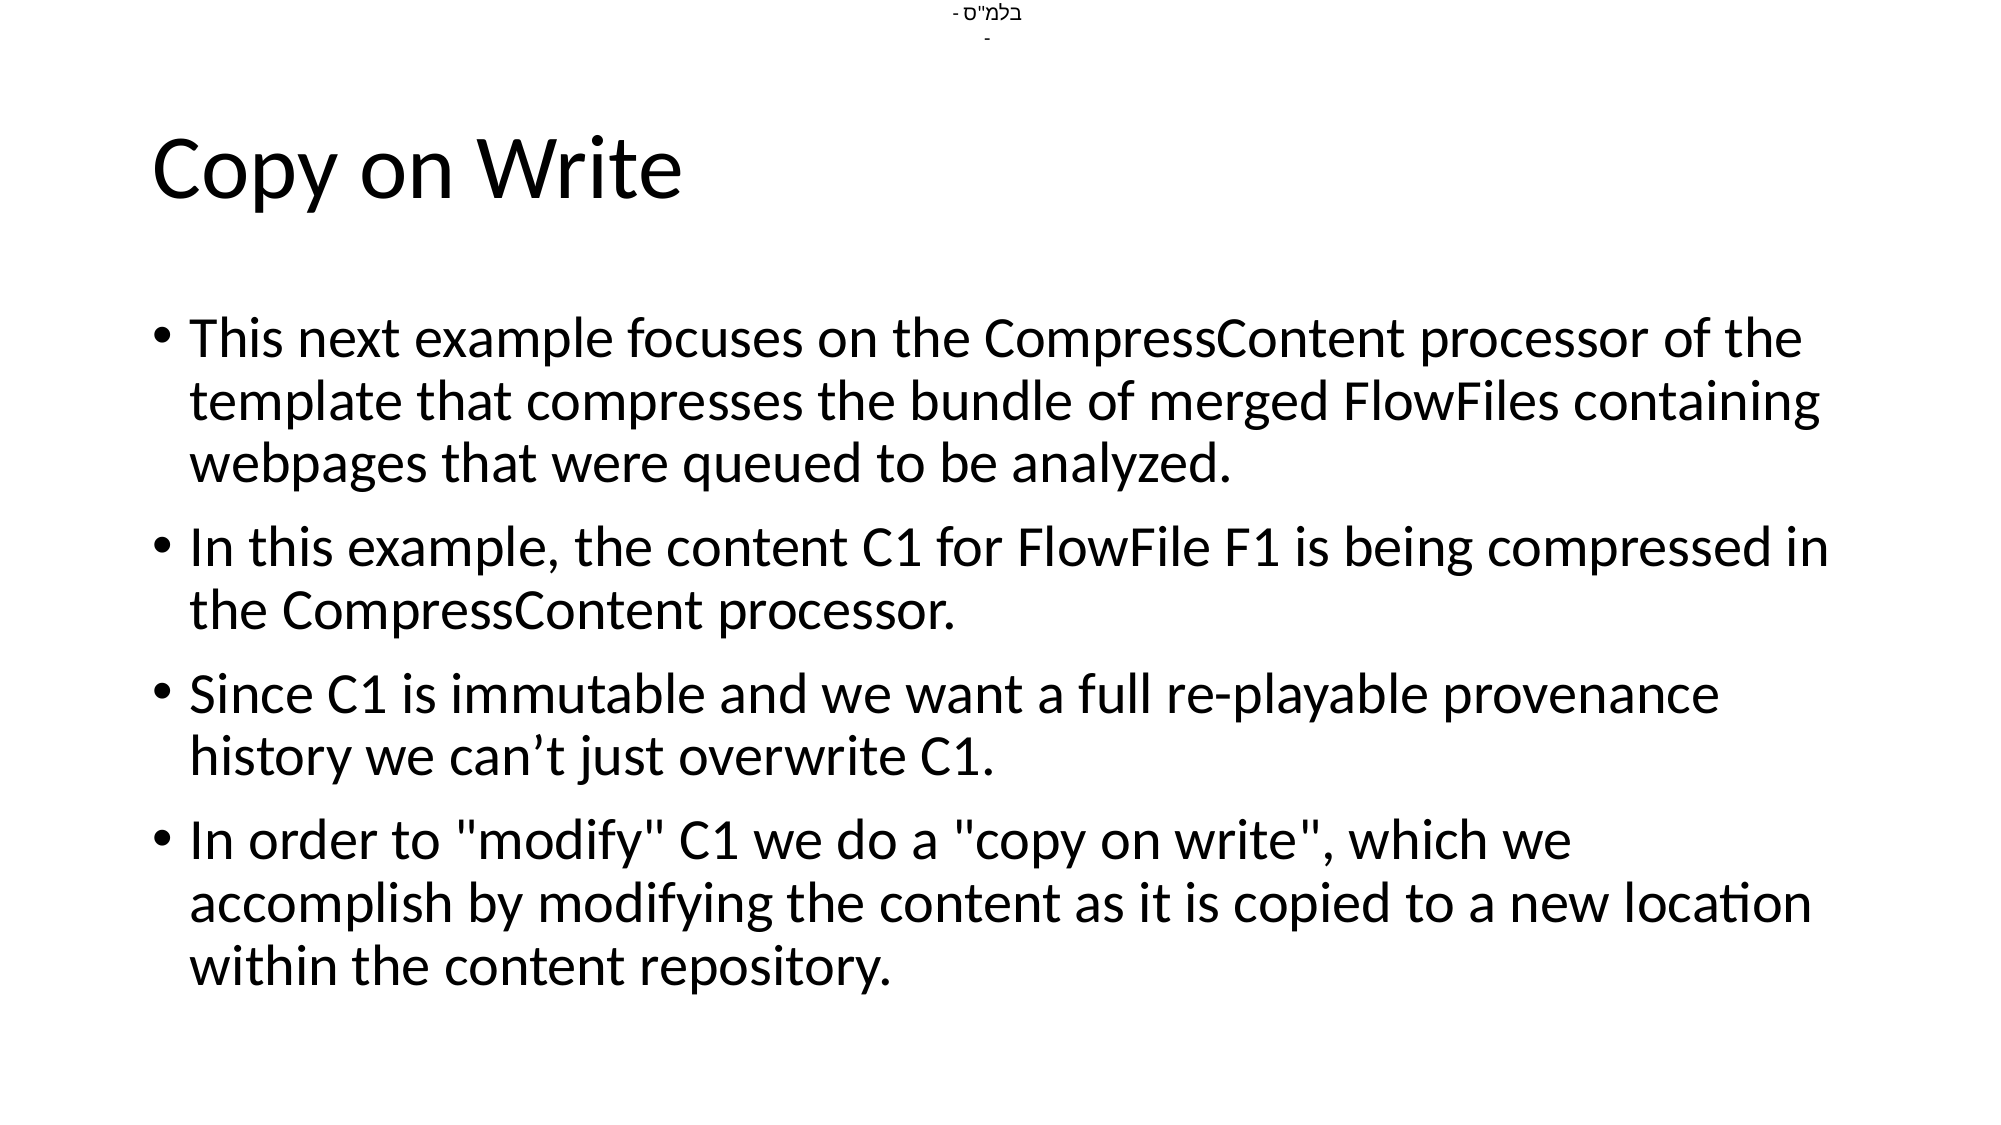

# Copy on Write
This next example focuses on the CompressContent processor of the template that compresses the bundle of merged FlowFiles containing webpages that were queued to be analyzed.
In this example, the content C1 for FlowFile F1 is being compressed in the CompressContent processor.
Since C1 is immutable and we want a full re-playable provenance history we can’t just overwrite C1.
In order to "modify" C1 we do a "copy on write", which we accomplish by modifying the content as it is copied to a new location within the content repository.